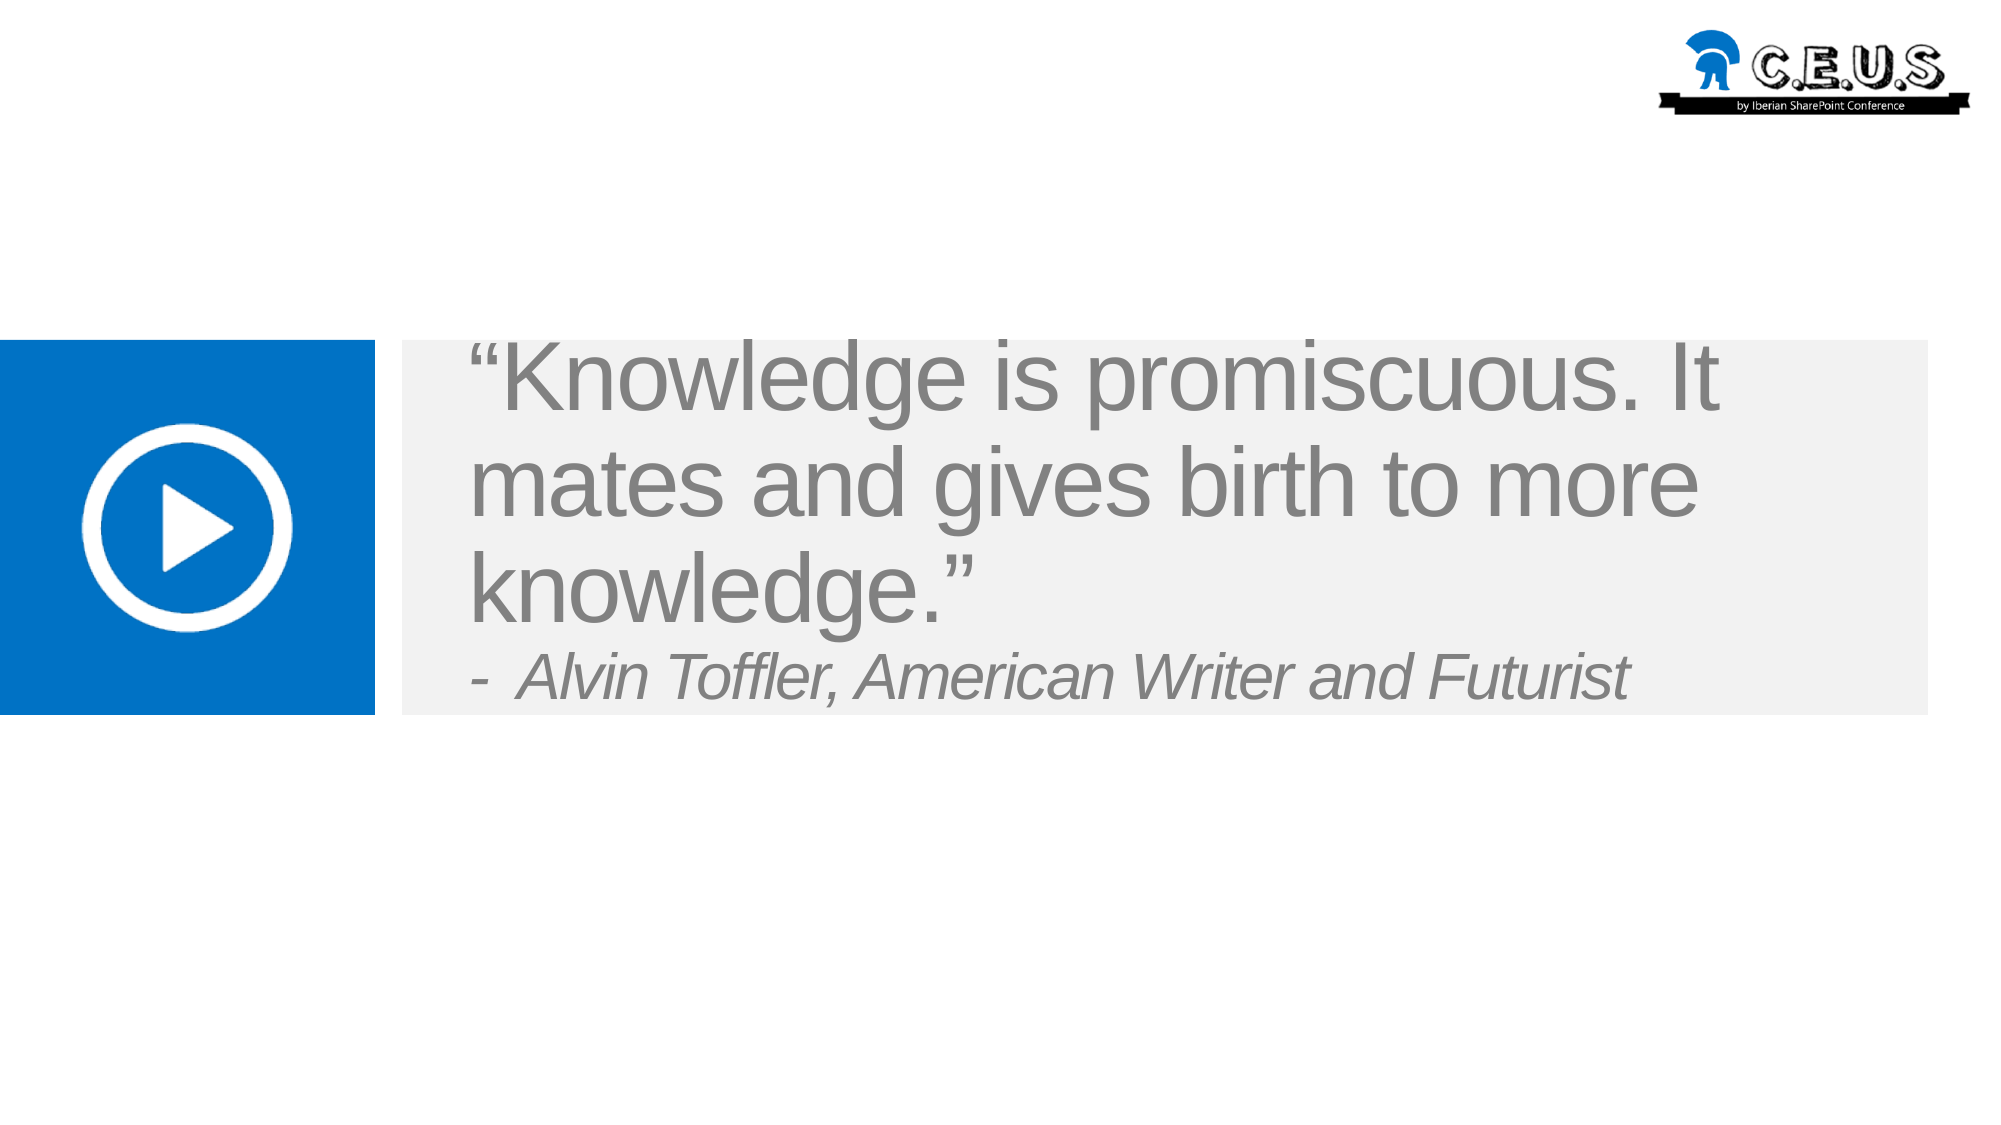

# “Knowledge is promiscuous. It mates and gives birth to more knowledge.” -  Alvin Toffler, American Writer and Futurist